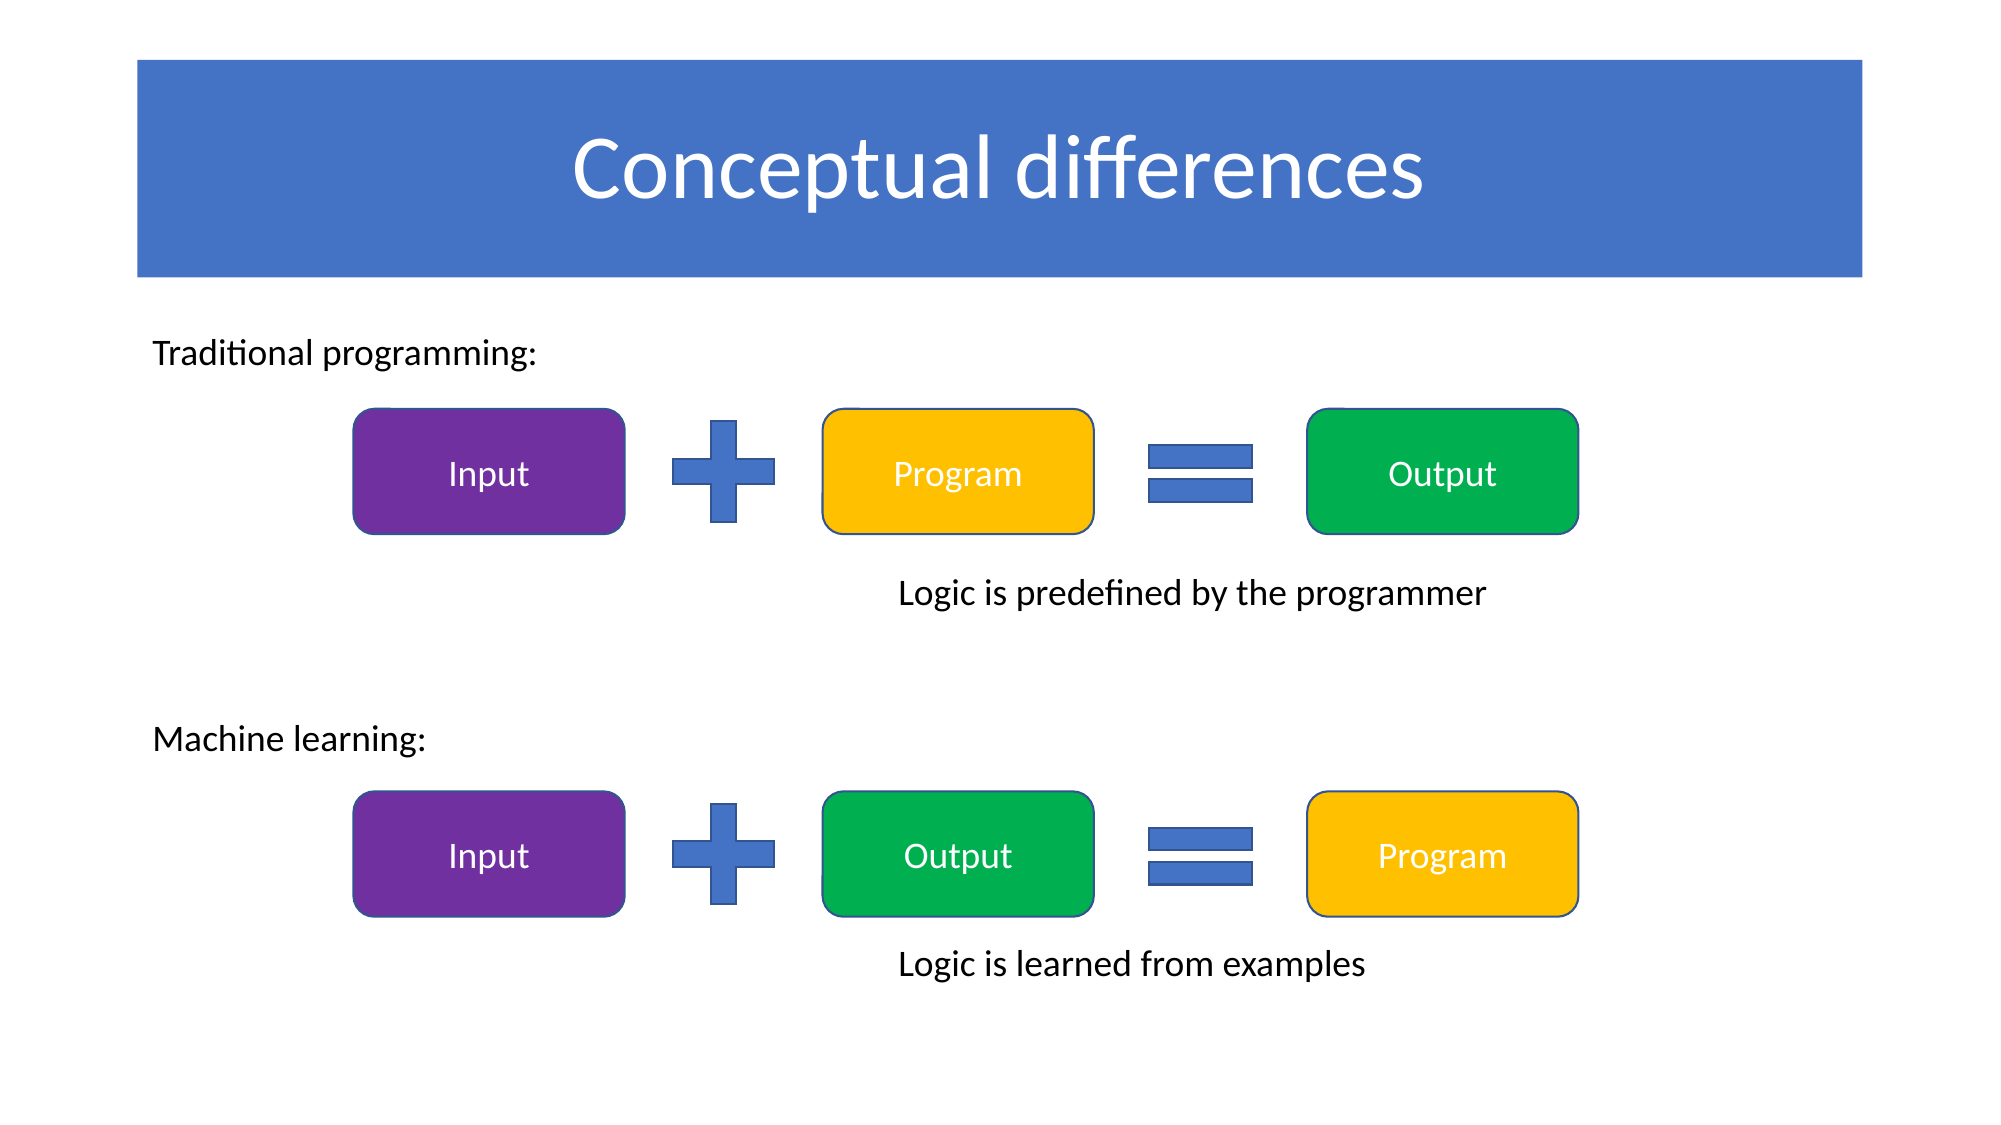

# Conceptual differences
Traditional programming:
Output
Program
Input

Logic is predefined by the programmer
Machine learning:
Output
Program
Input

Logic is learned from examples